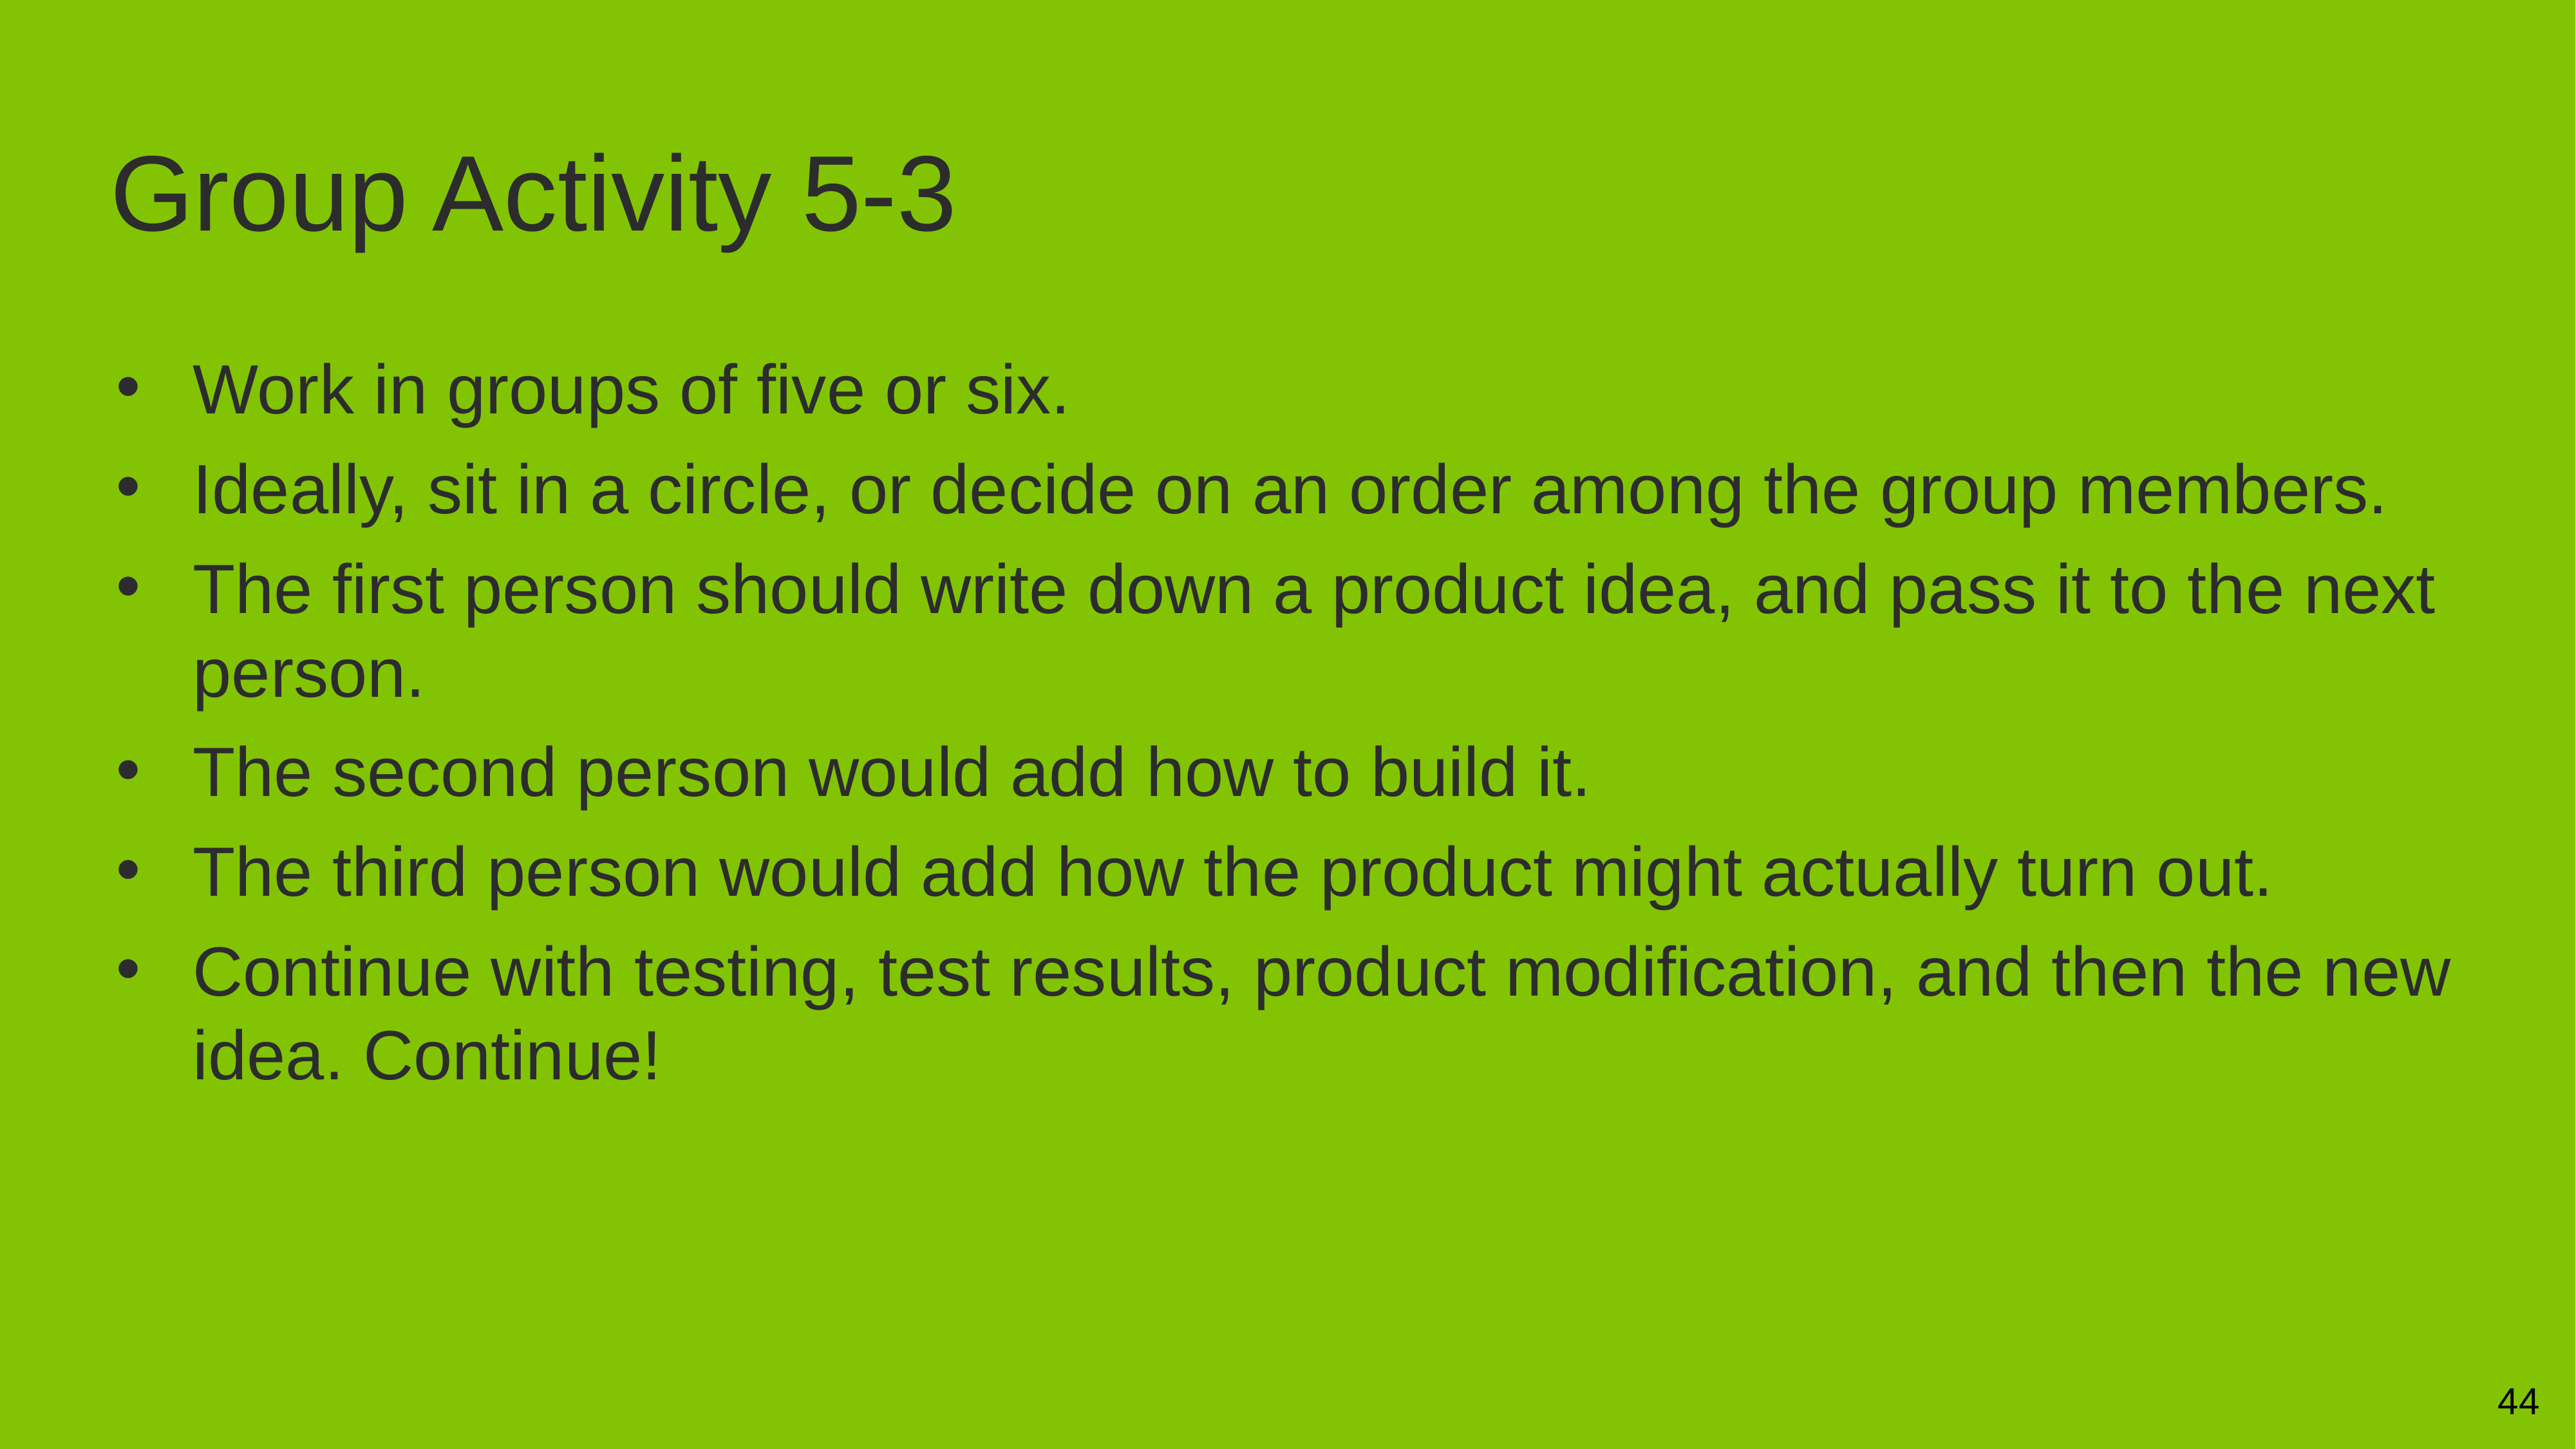

# Group Activity 5-3
Work in groups of five or six.
Ideally, sit in a circle, or decide on an order among the group members.
The first person should write down a product idea, and pass it to the next person.
The second person would add how to build it.
The third person would add how the product might actually turn out.
Continue with testing, test results, product modification, and then the new idea. Continue!
44